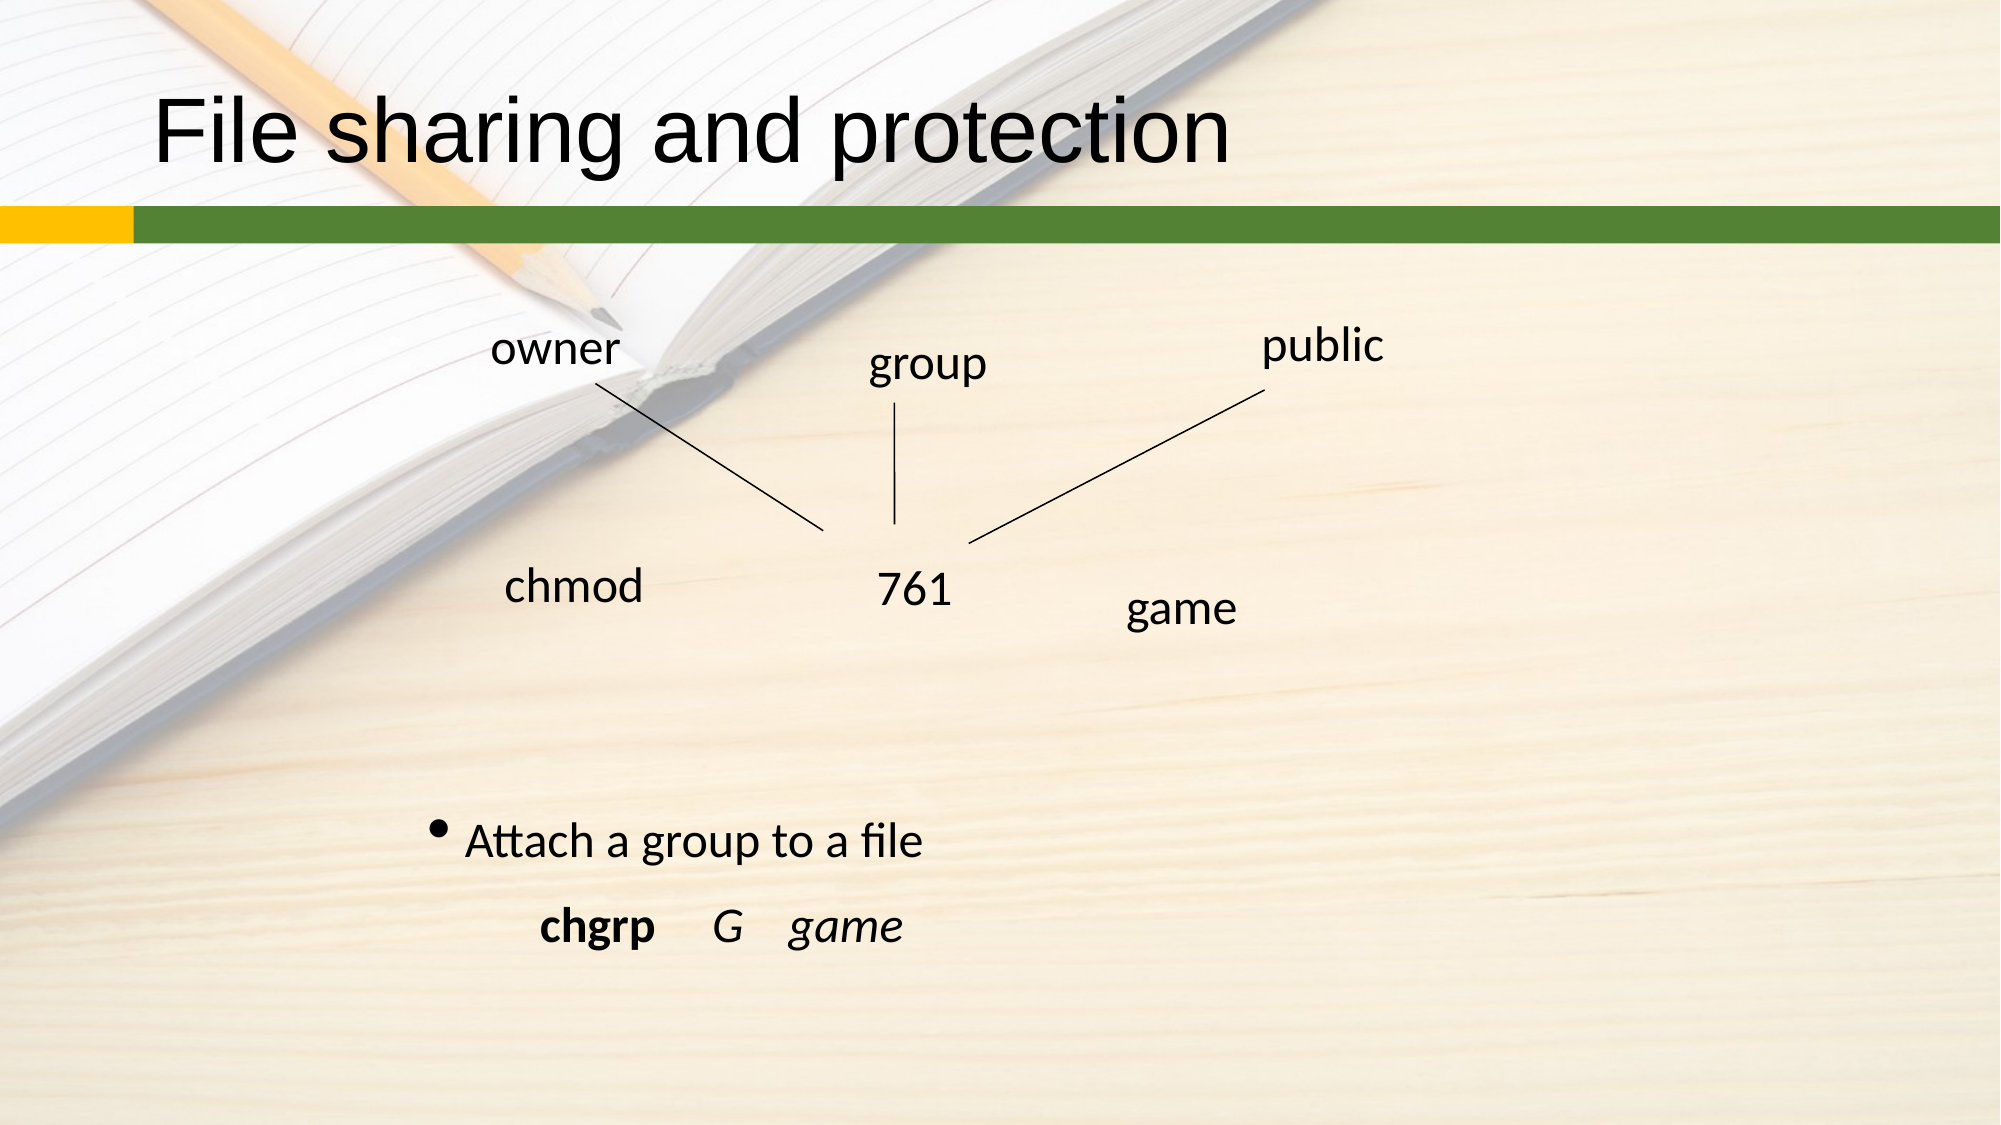

# File sharing and protection
public
owner
group

chmod
761
game
Attach a group to a file
          chgrp     G    game